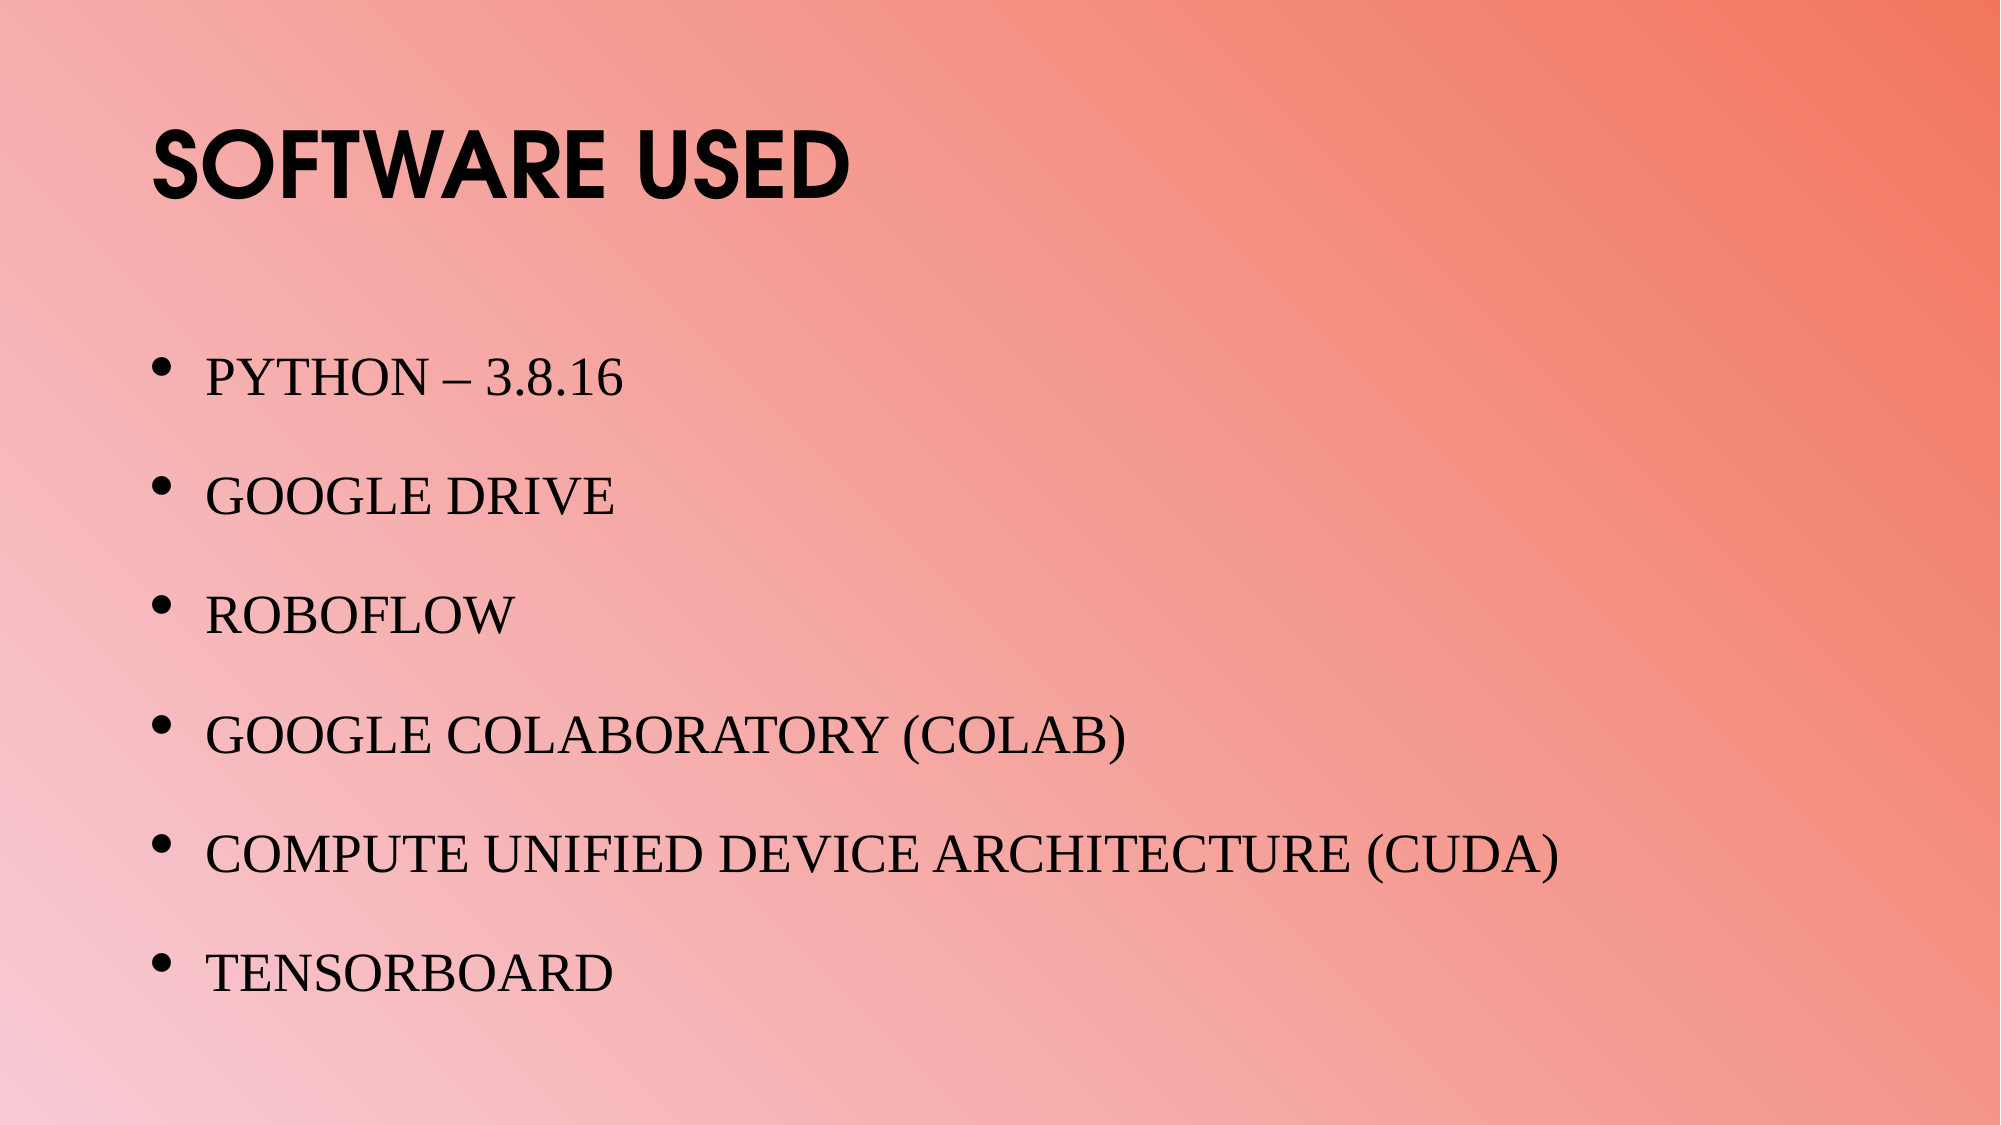

# SOFTWARE USED
PYTHON – 3.8.16
GOOGLE DRIVE
ROBOFLOW
GOOGLE COLABORATORY (COLAB)
COMPUTE UNIFIED DEVICE ARCHITECTURE (CUDA)
TENSORBOARD